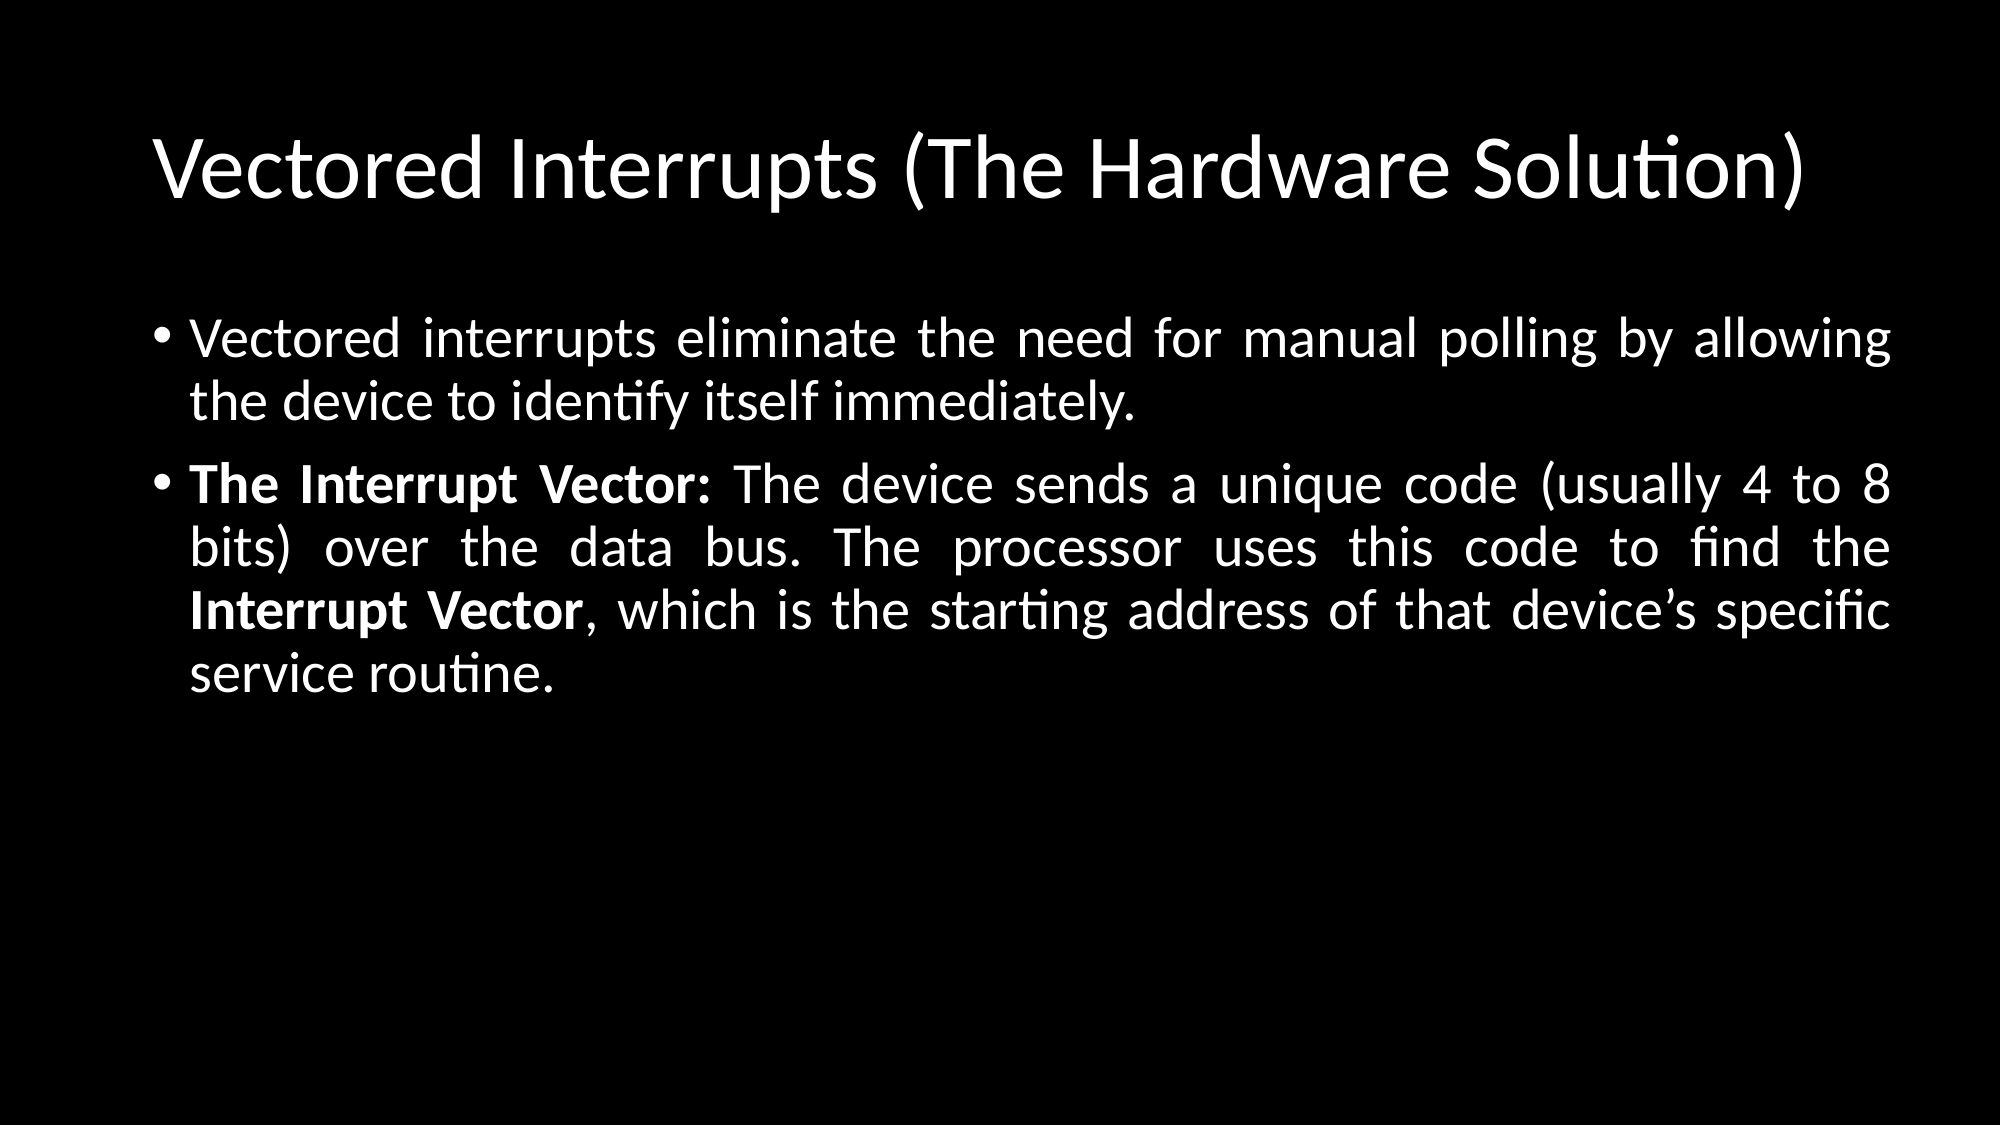

# Vectored Interrupts (The Hardware Solution)
Vectored interrupts eliminate the need for manual polling by allowing the device to identify itself immediately.
The Interrupt Vector: The device sends a unique code (usually 4 to 8 bits) over the data bus. The processor uses this code to find the Interrupt Vector, which is the starting address of that device’s specific service routine.